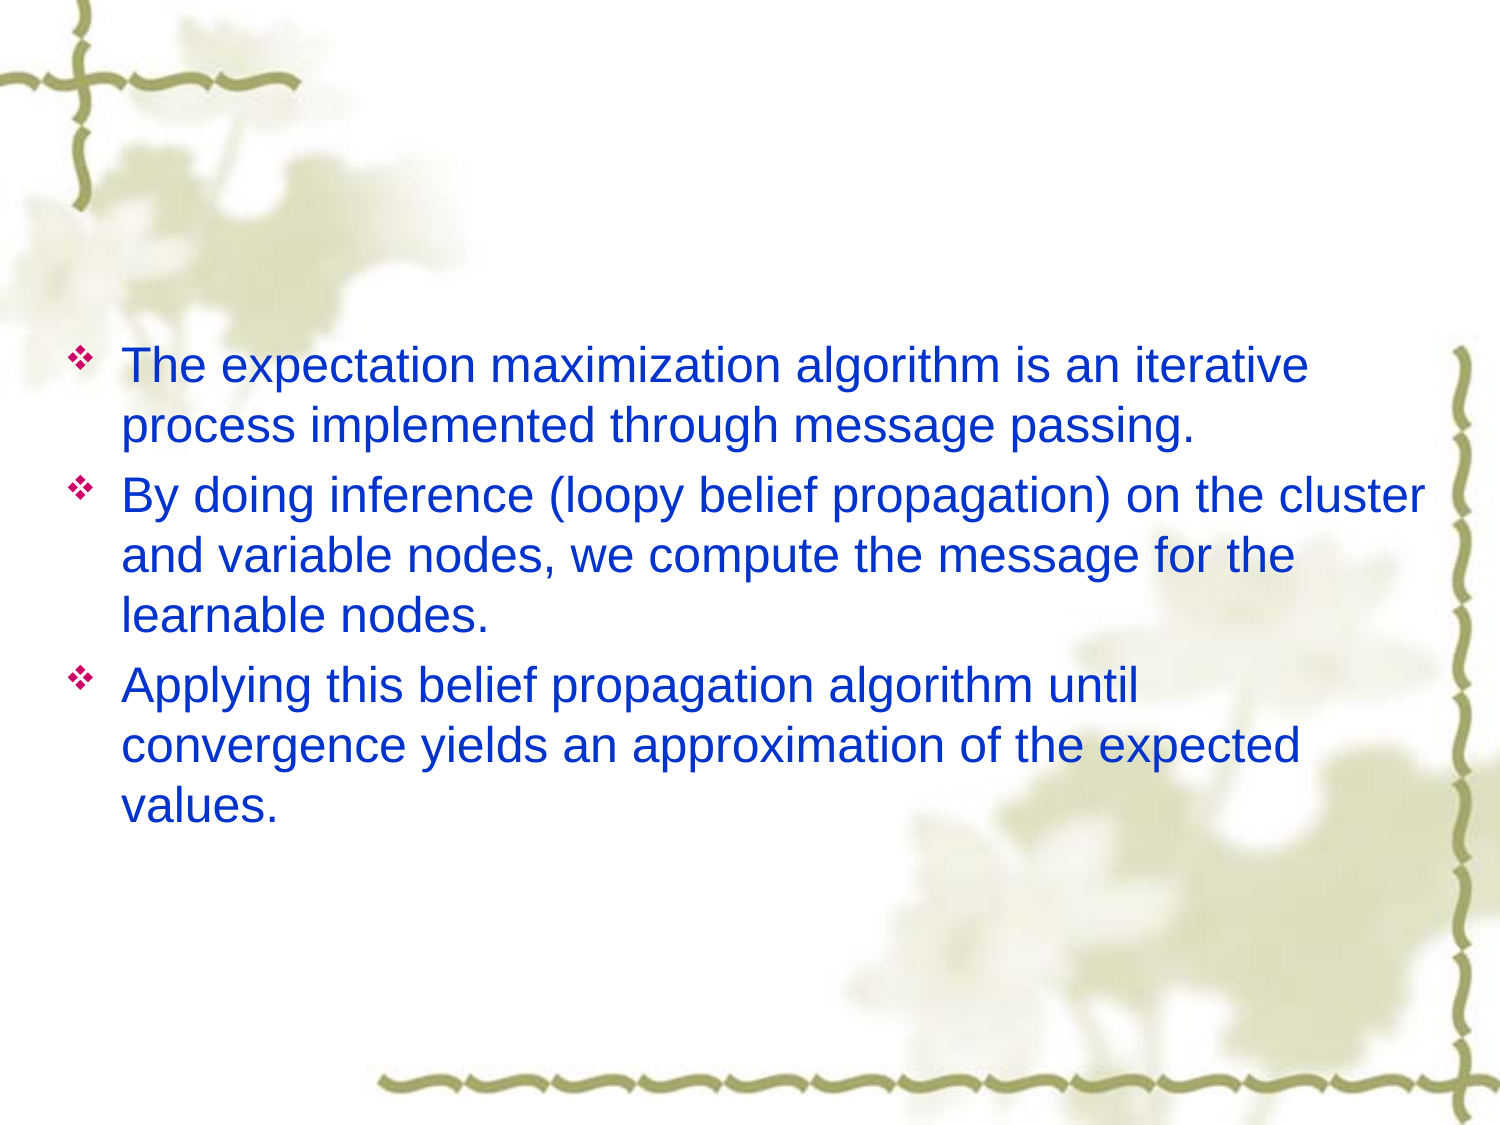

#
The expectation maximization algorithm is an iterative process implemented through message passing.
By doing inference (loopy belief propagation) on the cluster and variable nodes, we compute the message for the learnable nodes.
Applying this belief propagation algorithm until convergence yields an approximation of the expected values.